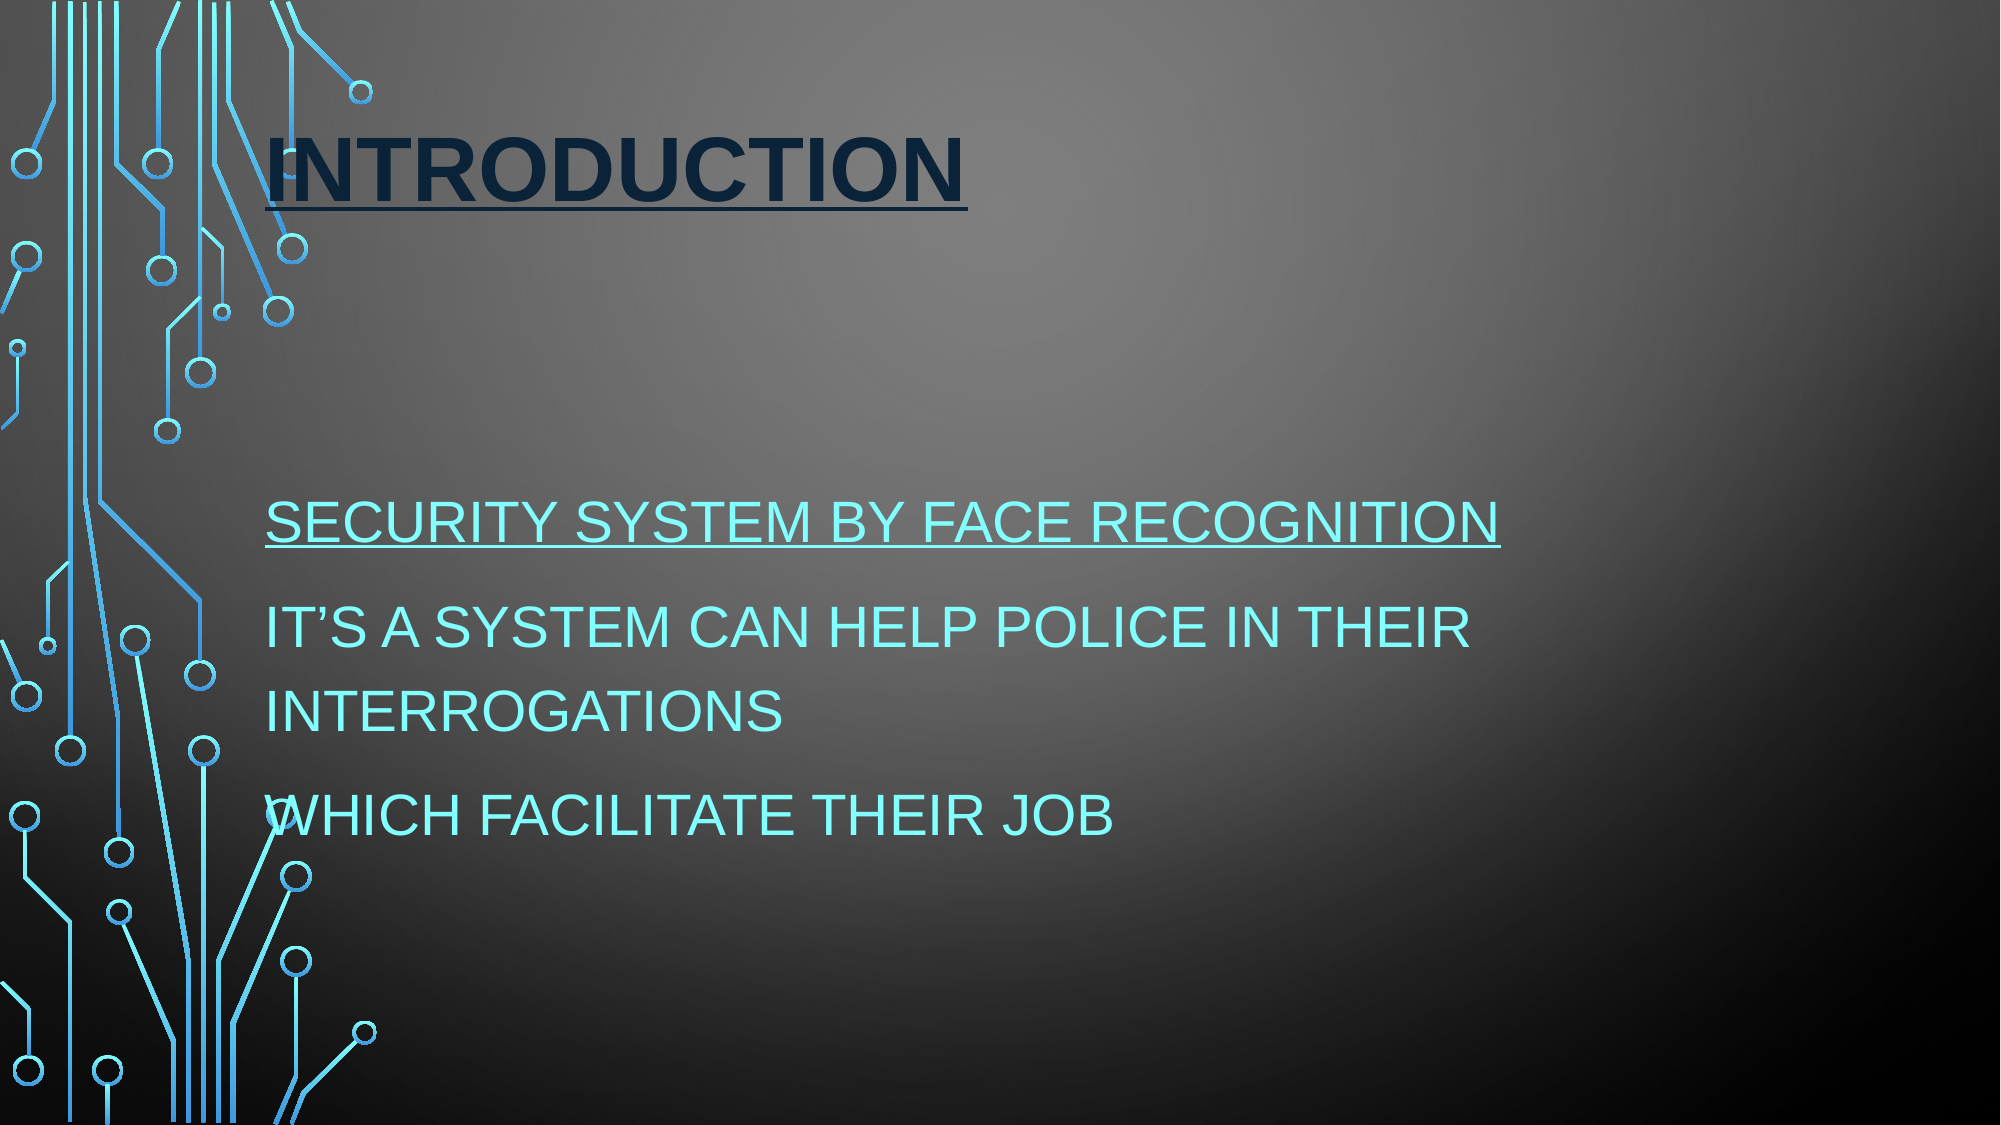

# Introduction
Security System by face recognition
It’s a system can help police in their interrogations
Which facilitate their job